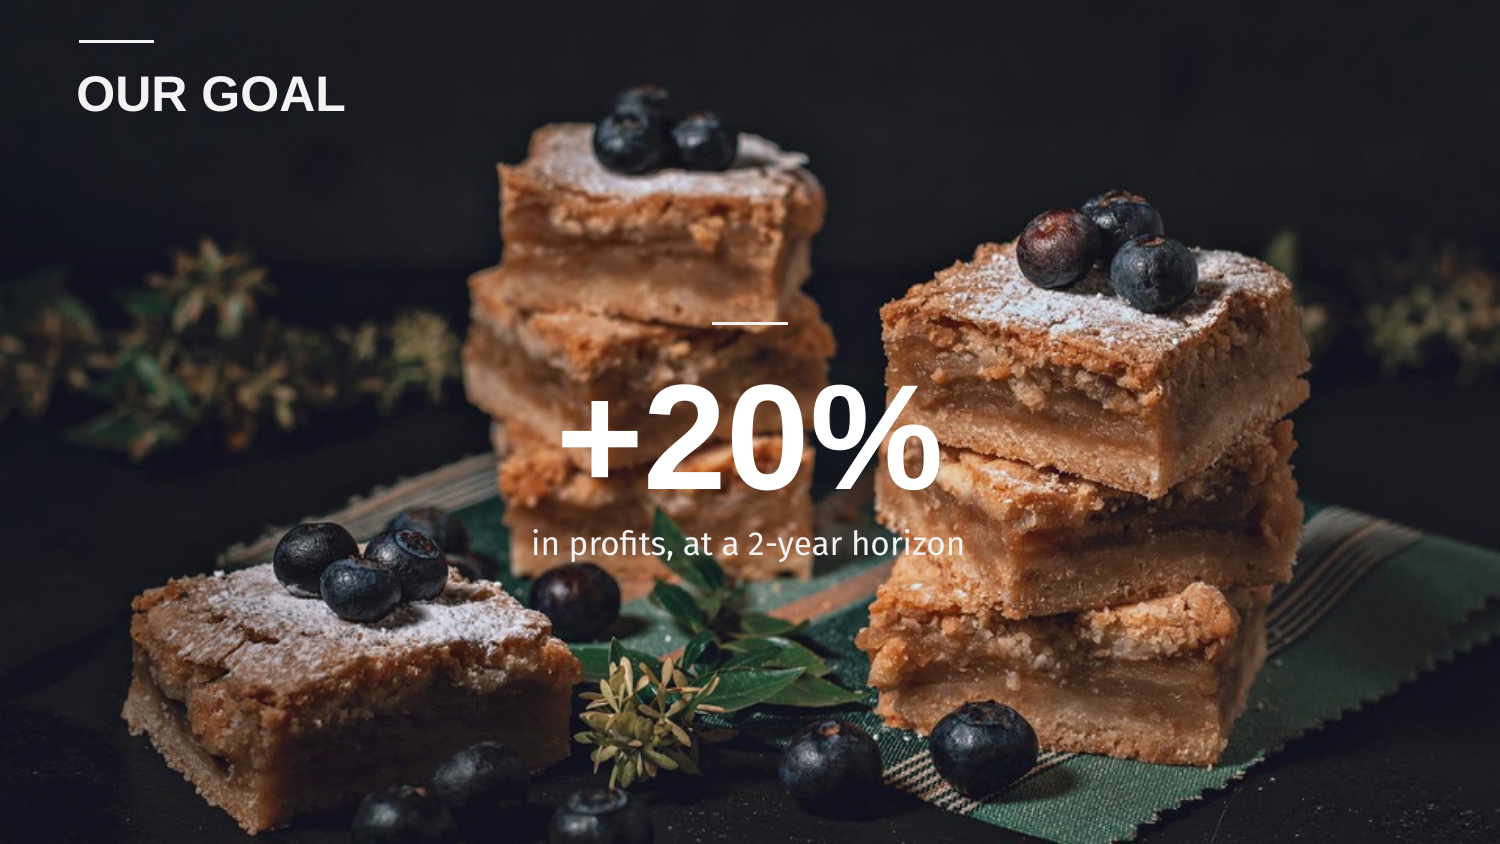

OUR GOAL
# +20%
in profits, at a 2-year horizon